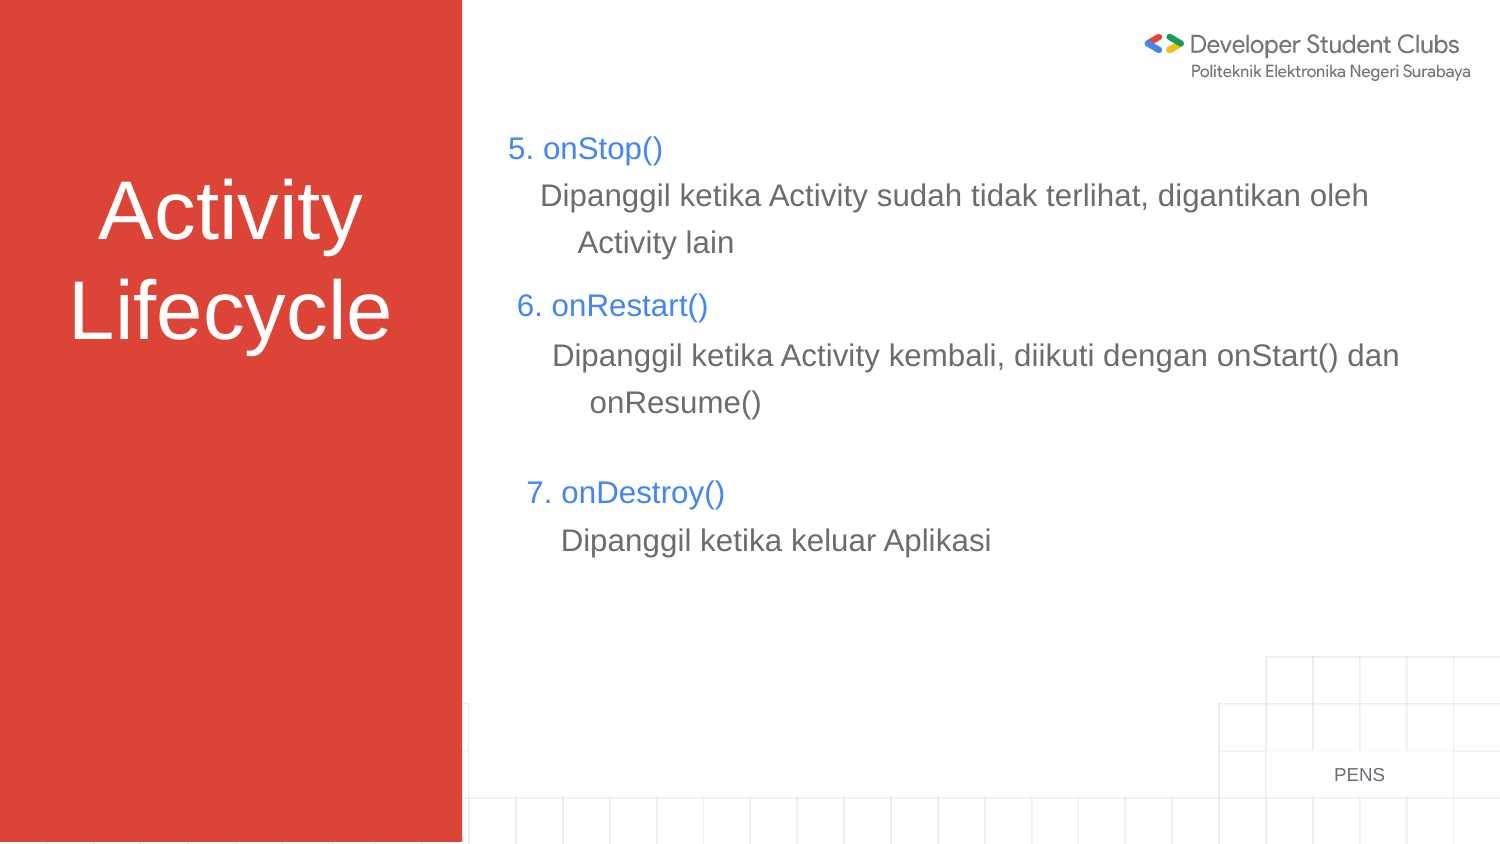

# Activity Lifecycle
5. onStop()
Dipanggil ketika Activity sudah tidak terlihat, digantikan oleh Activity lain
6. onRestart()
Dipanggil ketika Activity kembali, diikuti dengan onStart() dan onResume()
7. onDestroy()
Dipanggil ketika keluar Aplikasi